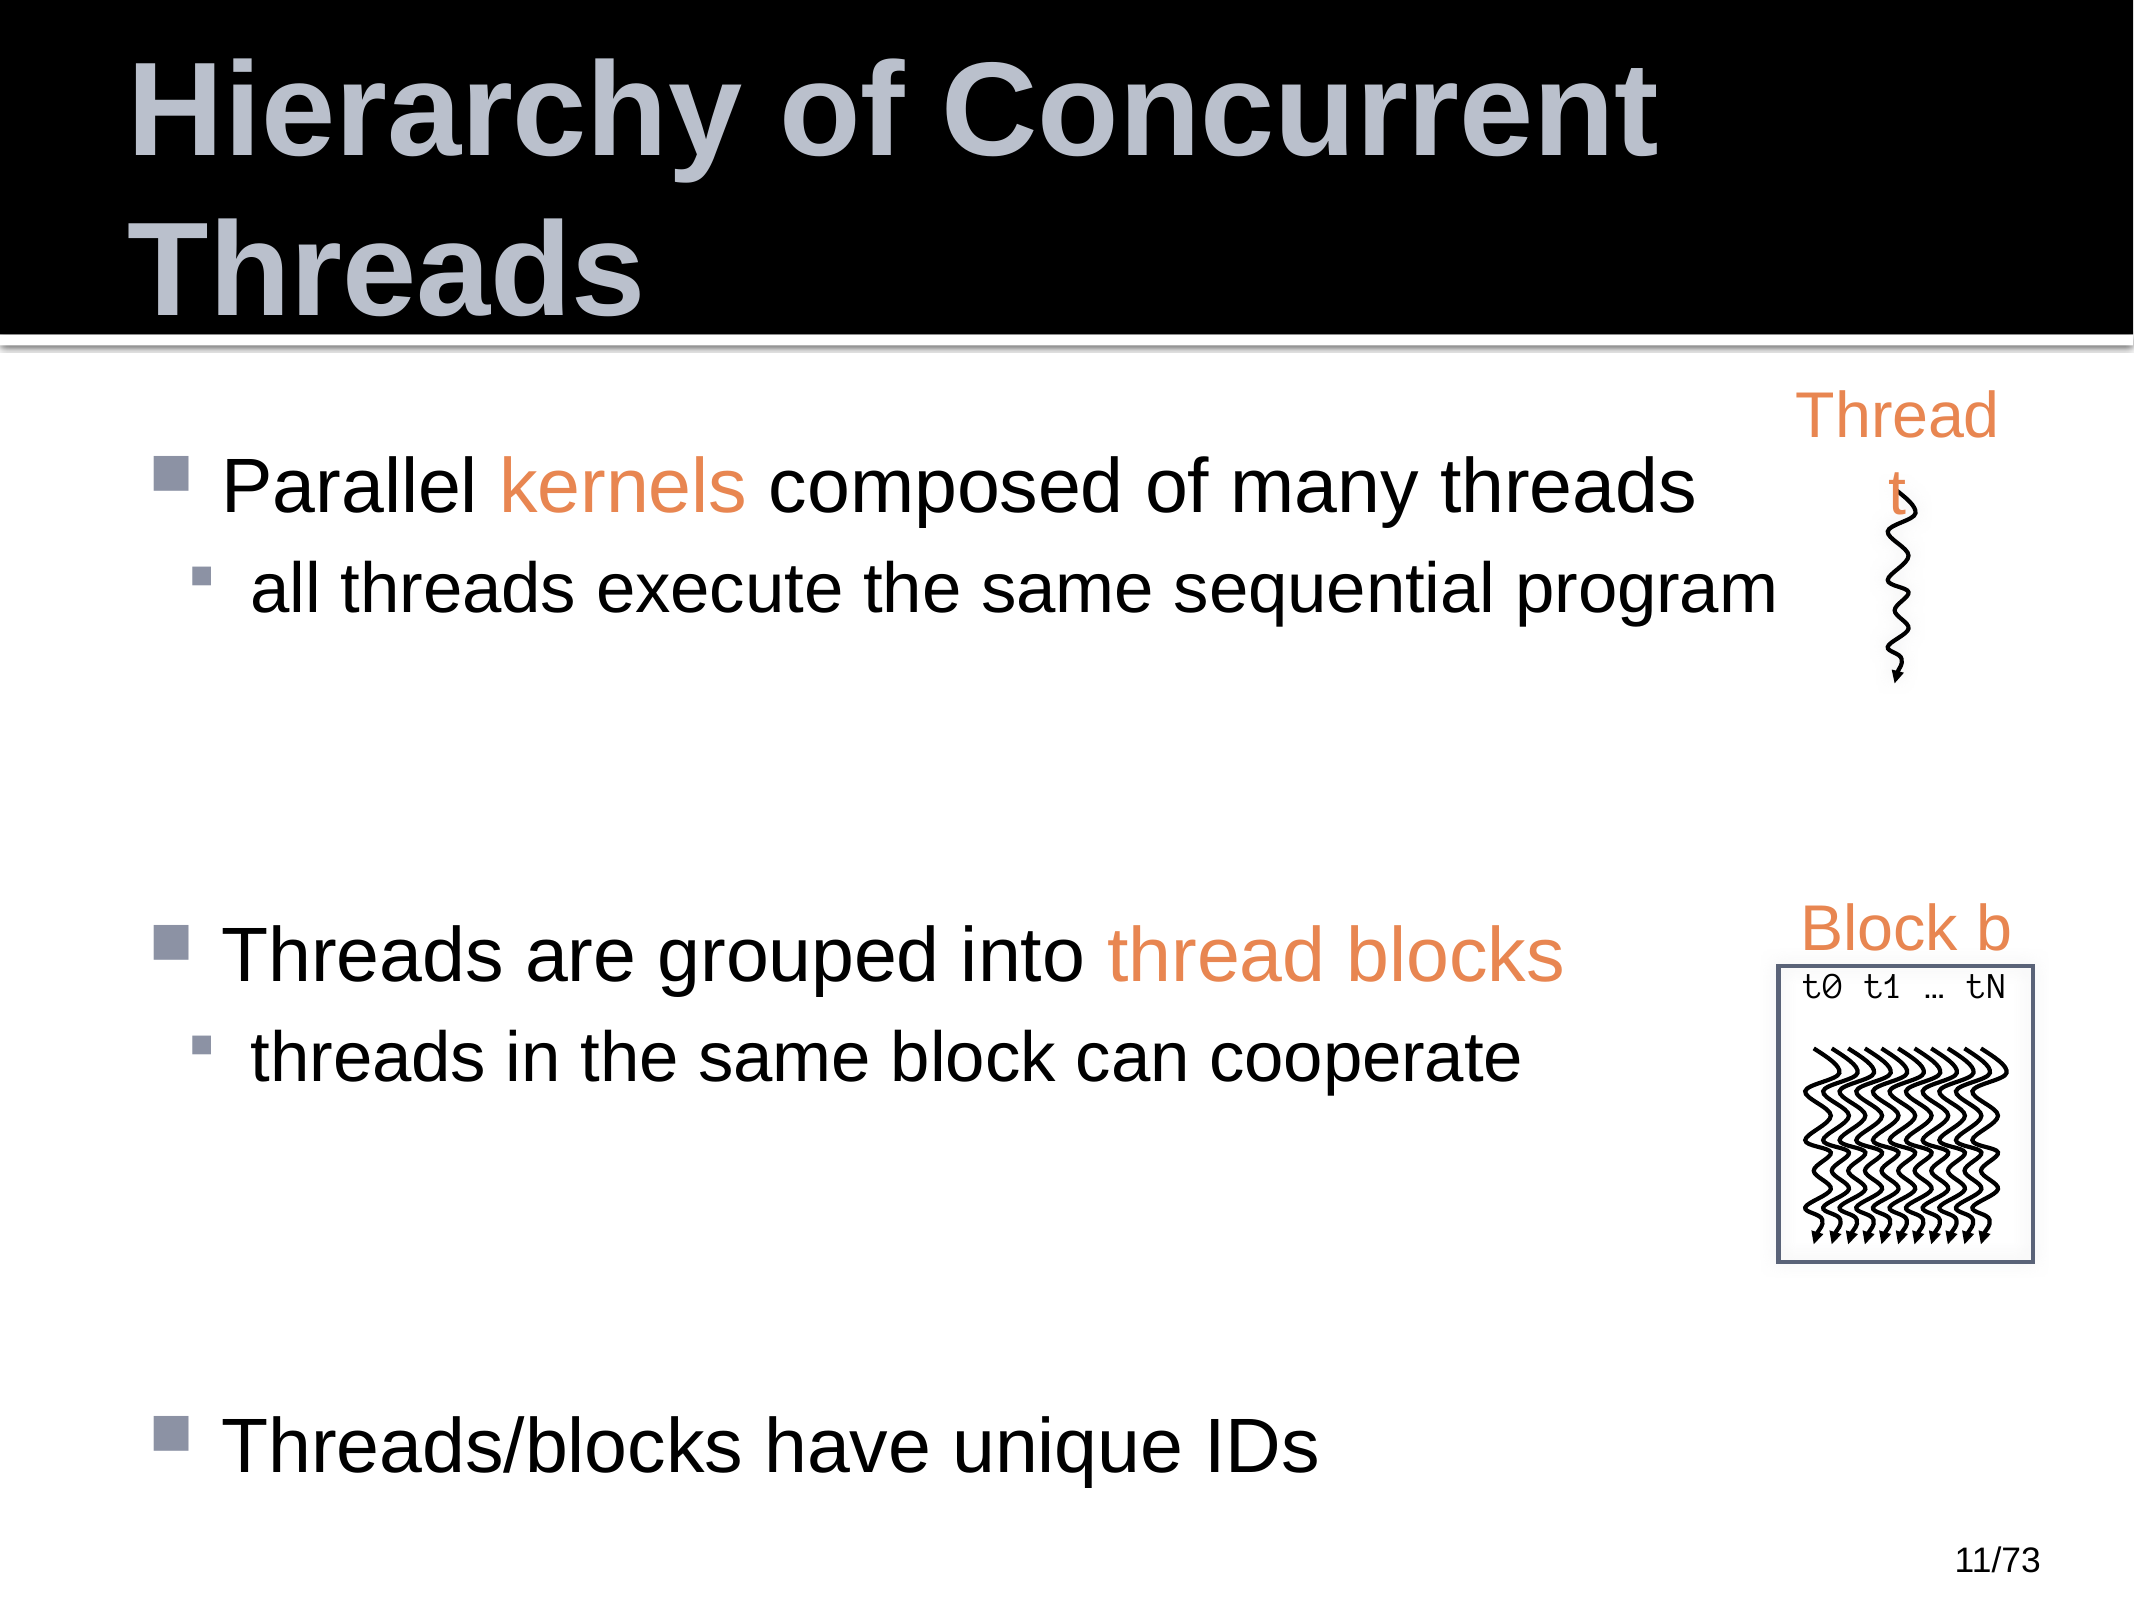

# Hierarchy of Concurrent Threads
Thread t
Parallel kernels composed of many threads
all threads execute the same sequential program

Threads are grouped into thread blocks
threads in the same block can cooperate

Threads/blocks have unique IDs

Block b

t0 t1 … tN